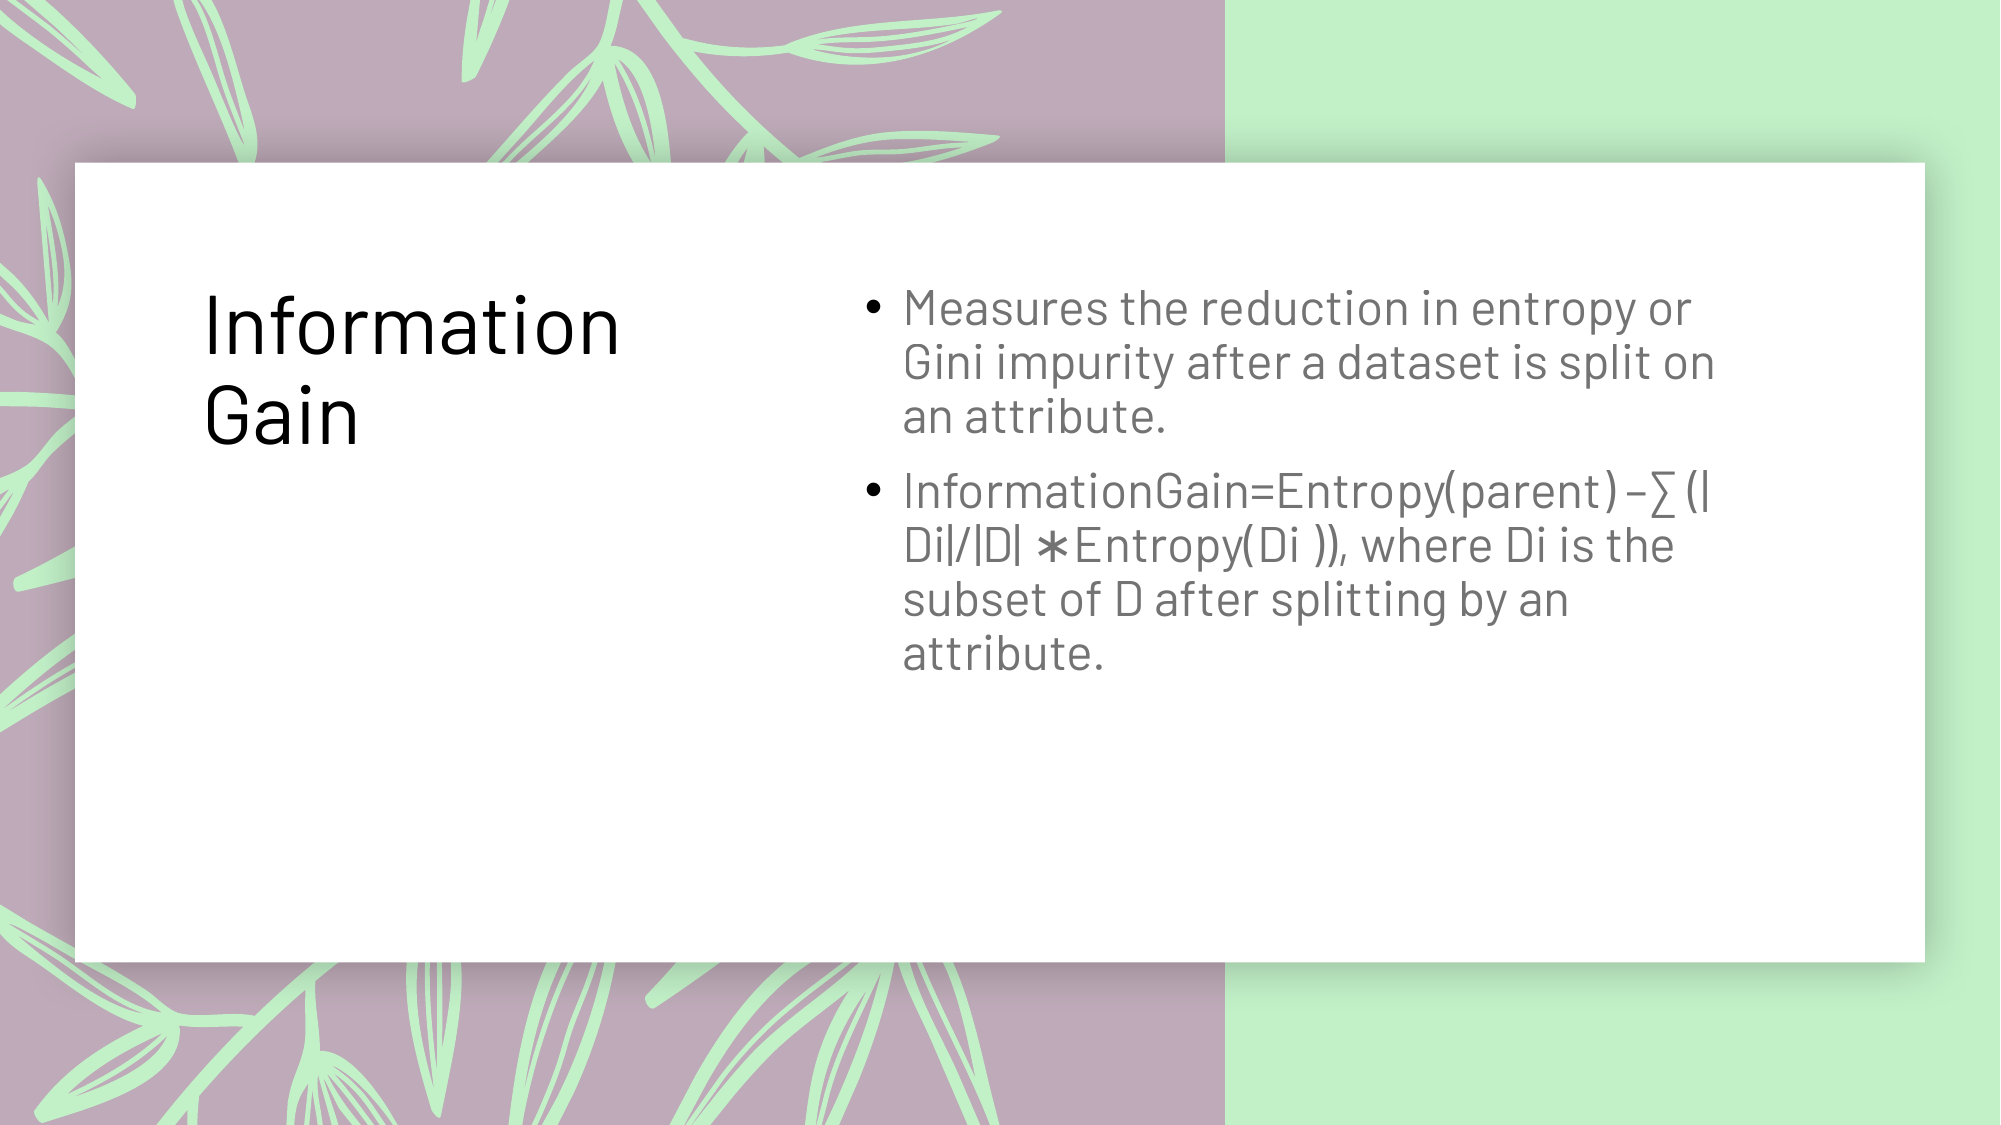

# Information Gain
Measures the reduction in entropy or Gini impurity after a dataset is split on an attribute.
InformationGain=Entropy(parent) –∑ (|Di|/|D| ∗Entropy(Di )), where Di is the subset of D after splitting by an attribute.